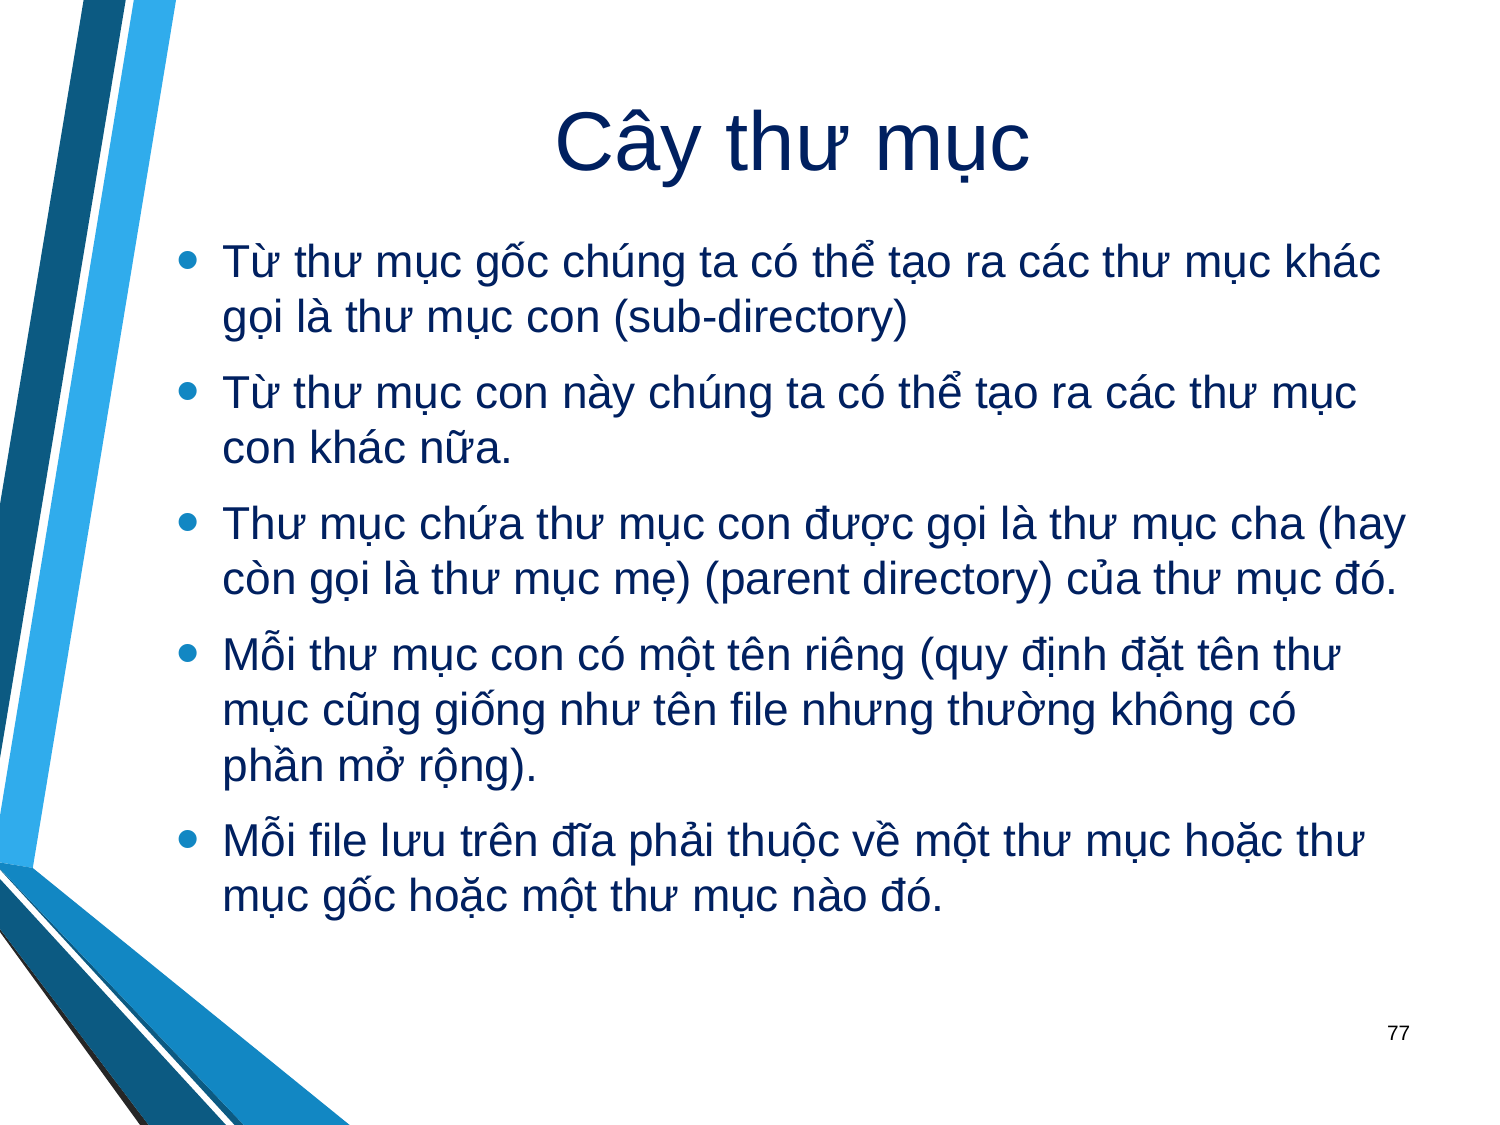

# Cây thư mục
Từ thư mục gốc chúng ta có thể tạo ra các thư mục khác gọi là thư mục con (sub-directory)
Từ thư mục con này chúng ta có thể tạo ra các thư mục con khác nữa.
Thư mục chứa thư mục con được gọi là thư mục cha (hay còn gọi là thư mục mẹ) (parent directory) của thư mục đó.
Mỗi thư mục con có một tên riêng (quy định đặt tên thư mục cũng giống như tên file nhưng thường không có phần mở rộng).
Mỗi file lưu trên đĩa phải thuộc về một thư mục hoặc thư mục gốc hoặc một thư mục nào đó.

77